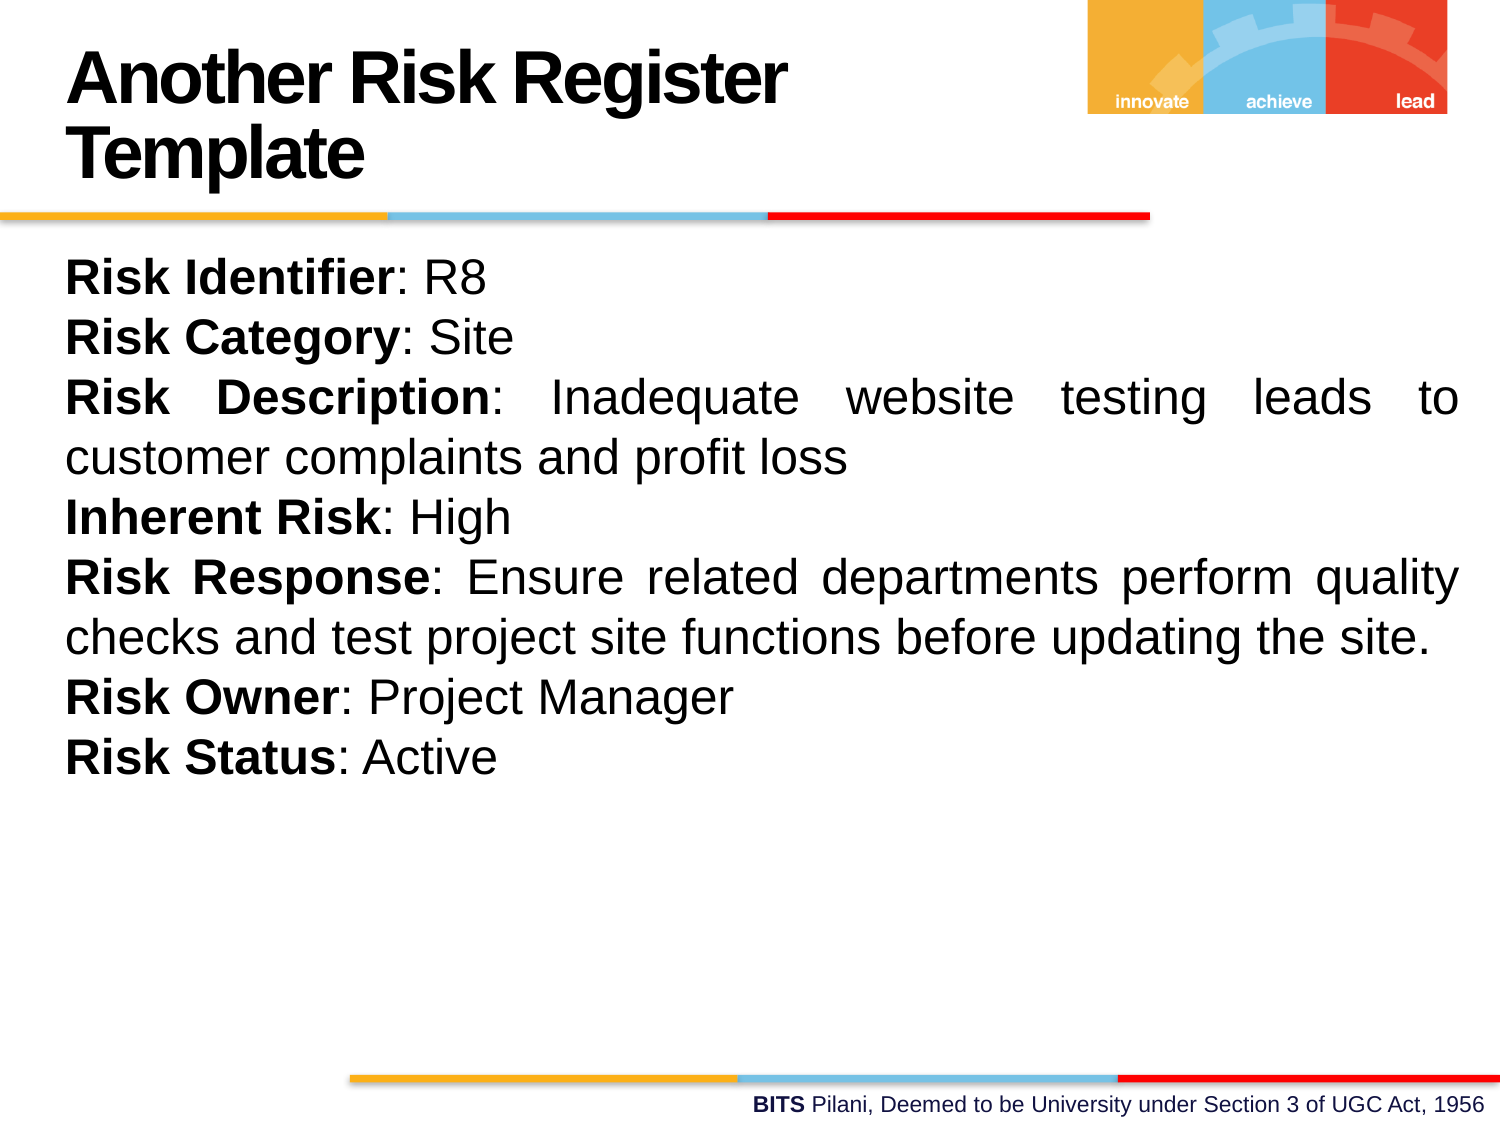

Another Risk Register Template
Risk Identifier: R8
Risk Category: Site
Risk Description: Inadequate website testing leads to customer complaints and profit loss
Inherent Risk: High
Risk Response: Ensure related departments perform quality checks and test project site functions before updating the site.
Risk Owner: Project Manager
Risk Status: Active